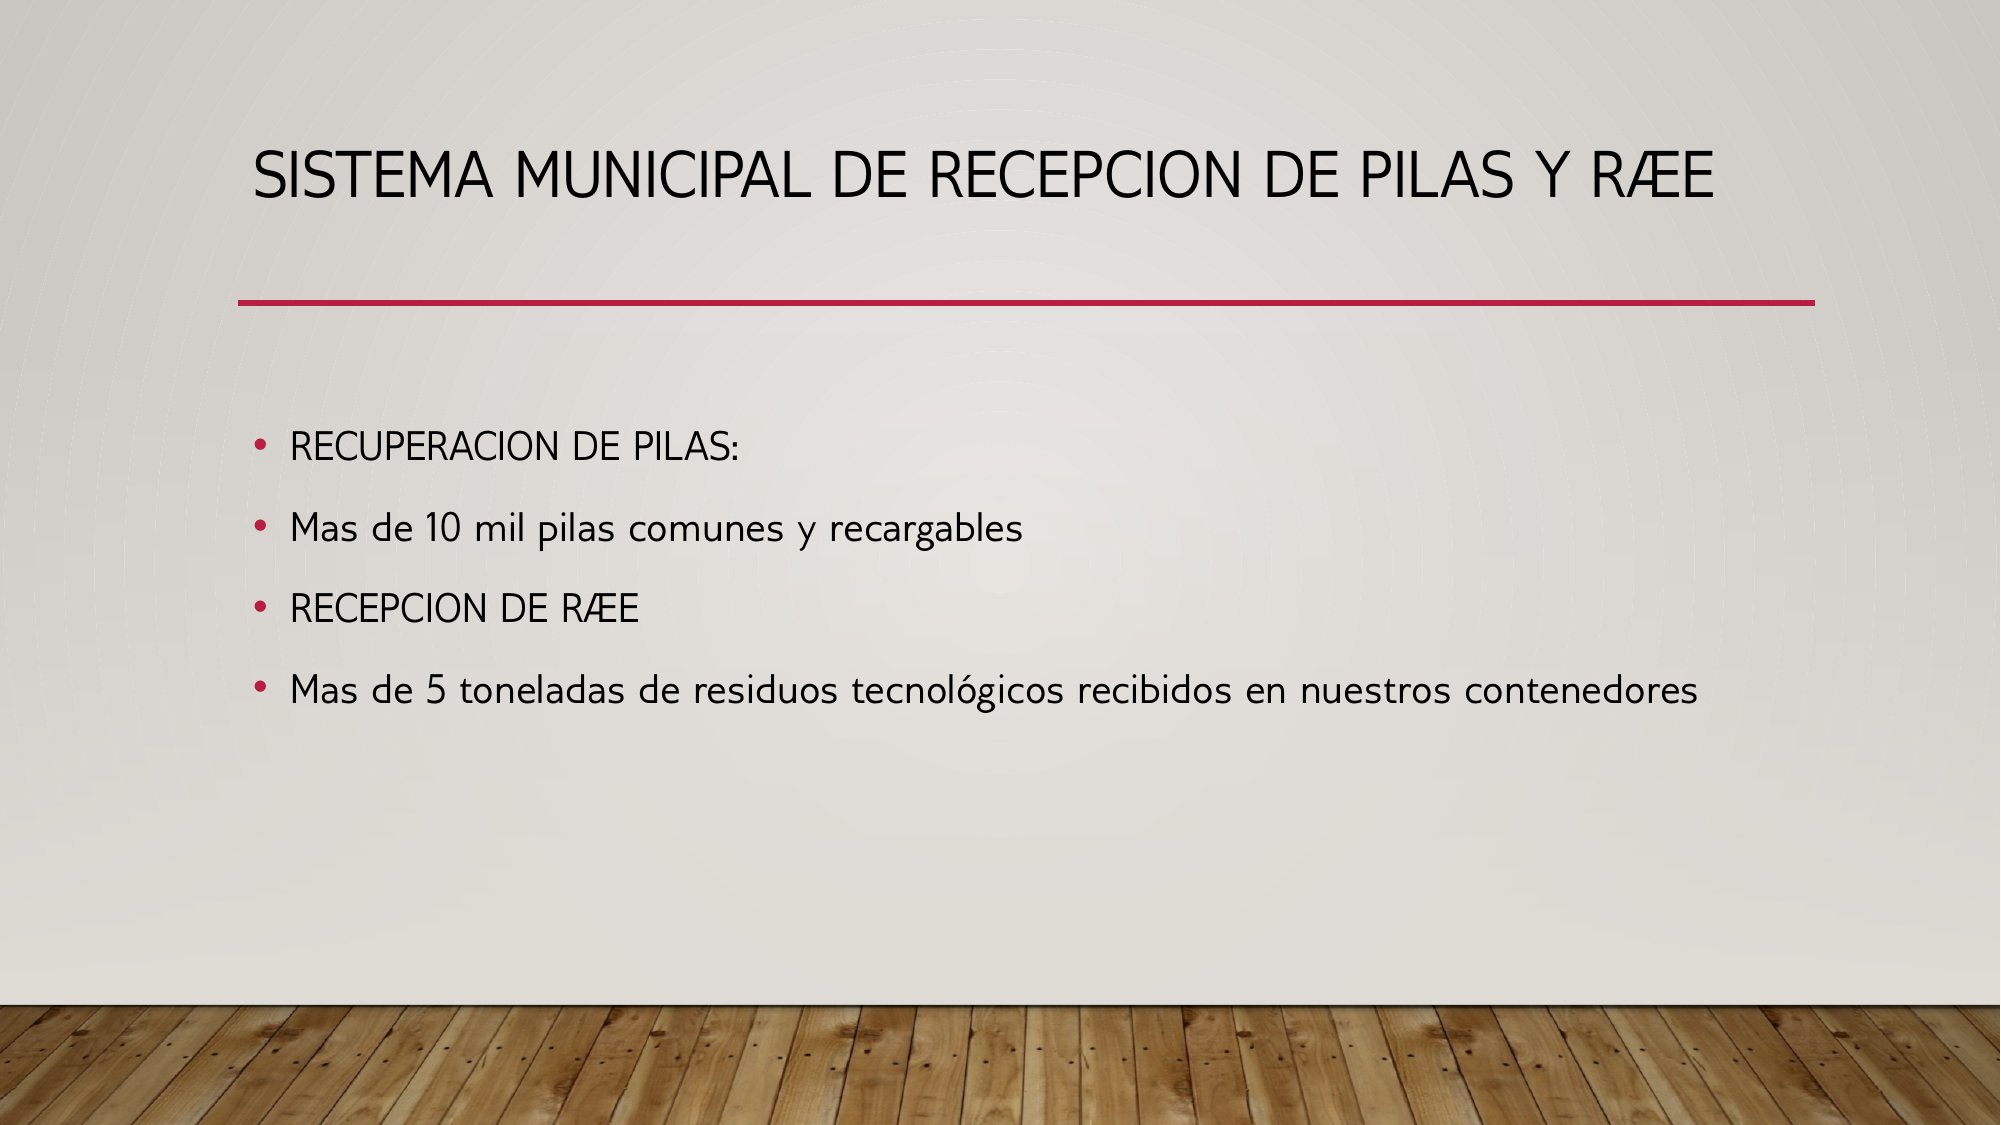

# SISTEMA MUNICIPAL DE RECEPCION DE PILAS Y RAEE

RECUPERACION DE PILAS:
Mas de 10 mil pilas comunes y recargables
RECEPCION DE RAEE
Mas de 5 toneladas de residuos tecnológicos recibidos en nuestros contenedores